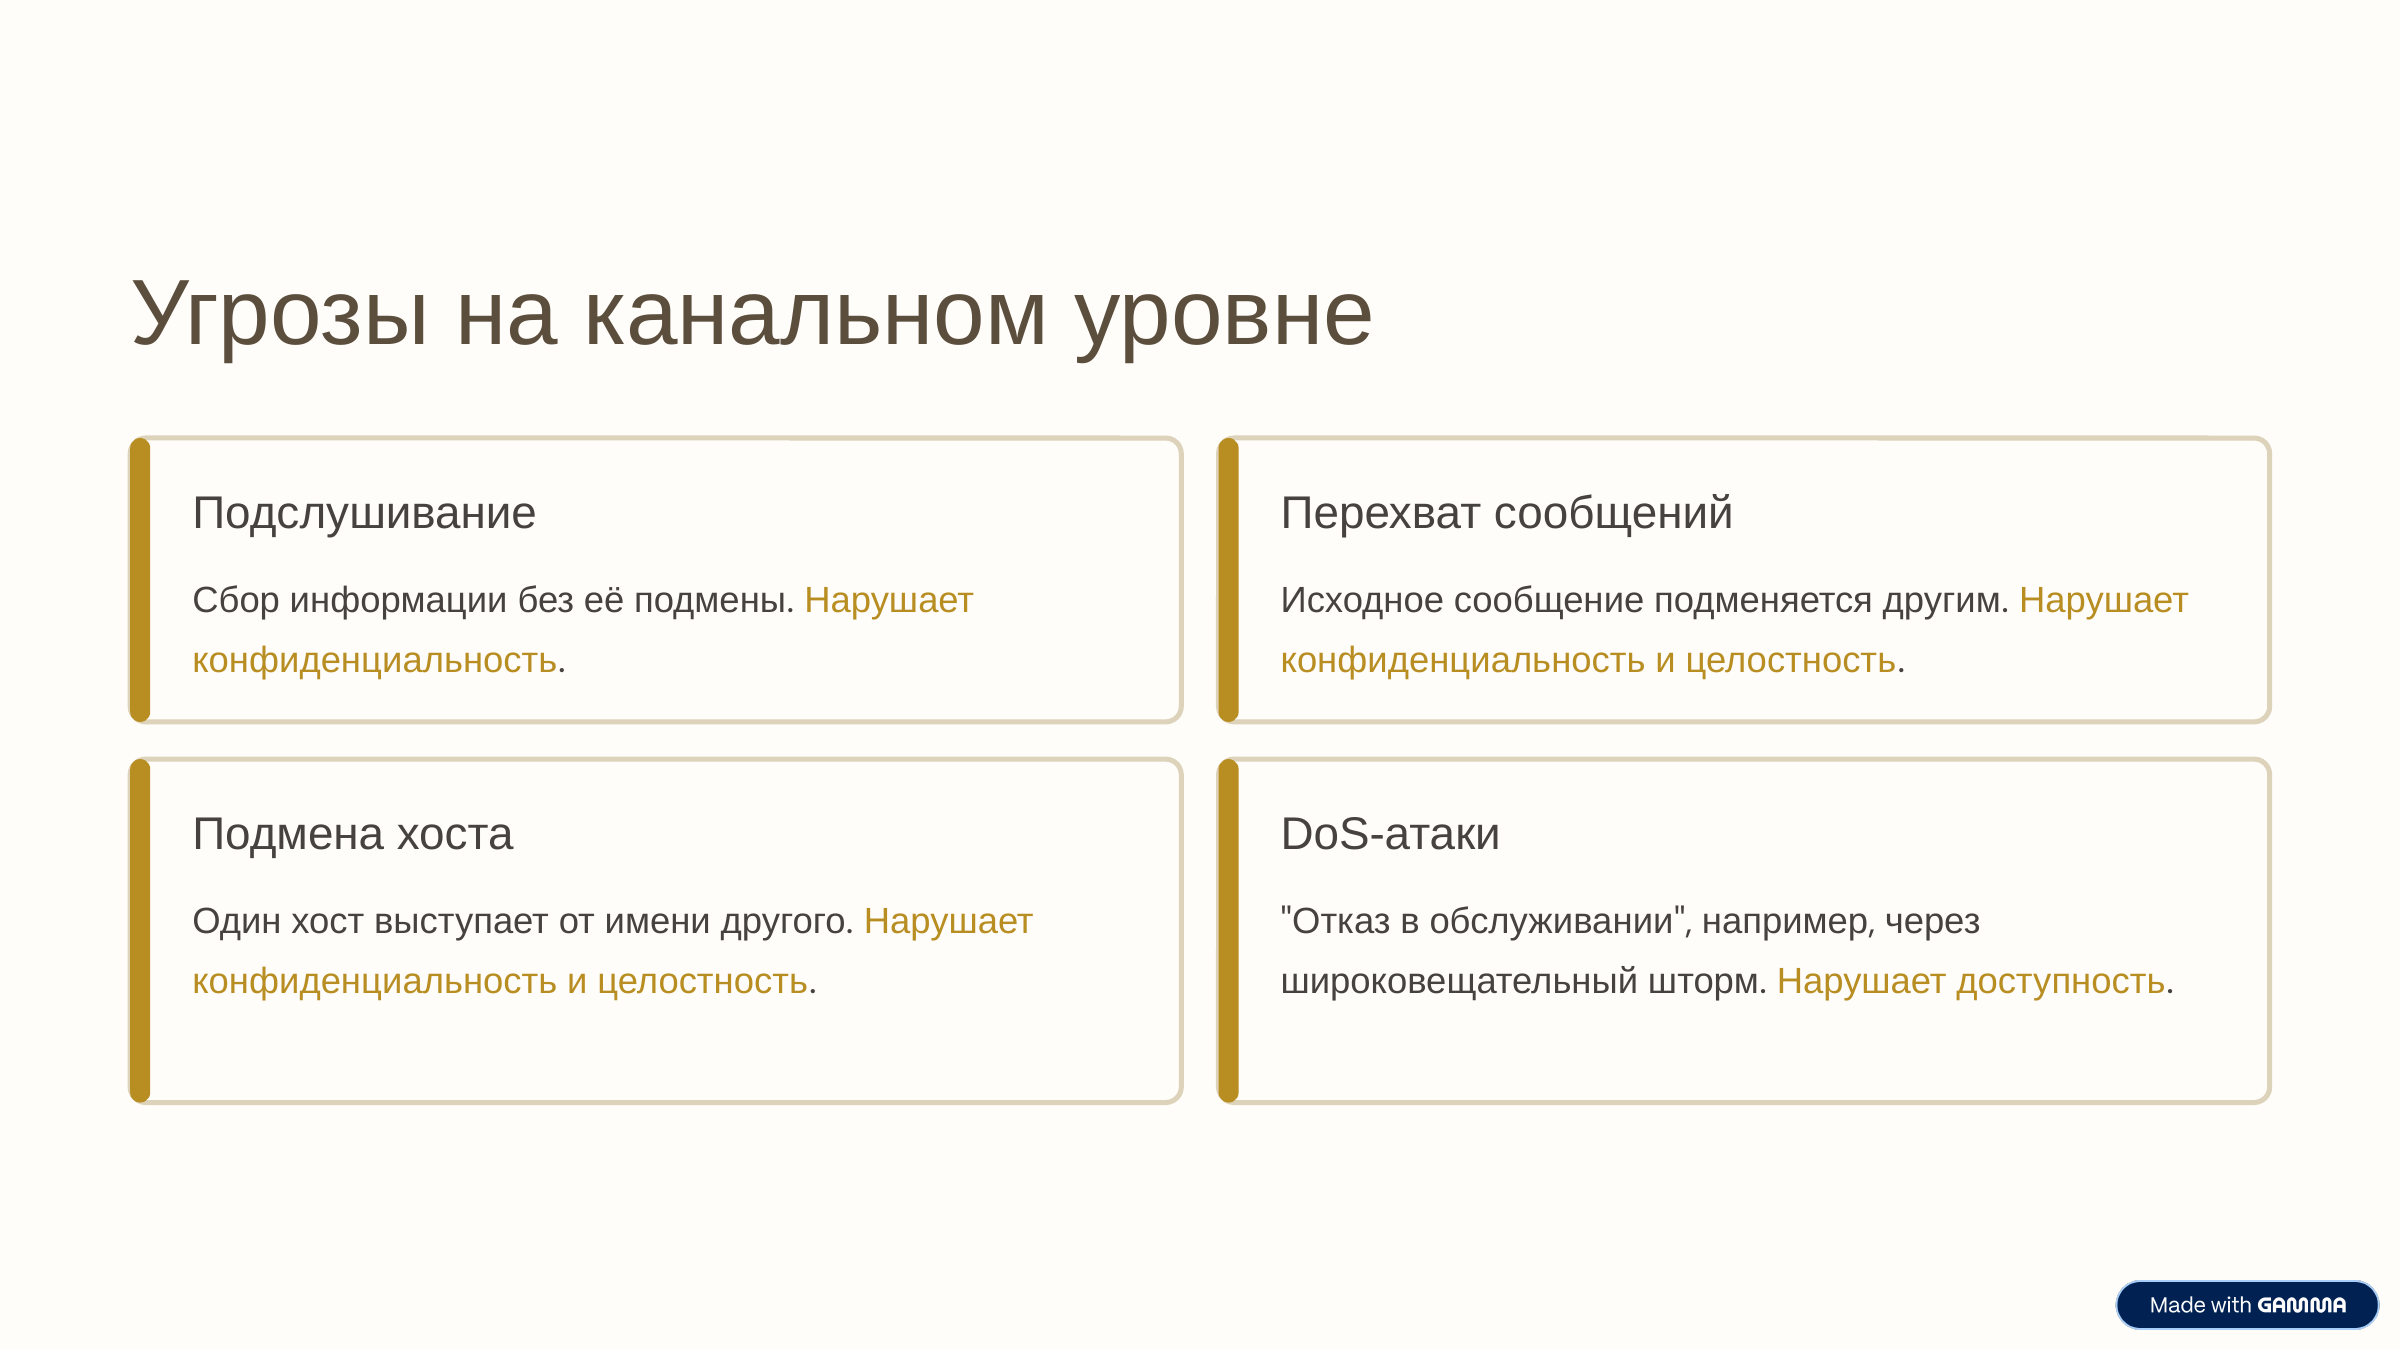

Угрозы на канальном уровне

Подслушивание
Перехват сообщений
Сбор информации без её подмены. Нарушает конфиденциальность.
Исходное сообщение подменяется другим. Нарушает конфиденциальность и целостность.

Подмена хоста
DoS-атаки
Один хост выступает от имени другого. Нарушает конфиденциальность и целостность.
"Отказ в обслуживании", например, через широковещательный шторм. Нарушает доступность.